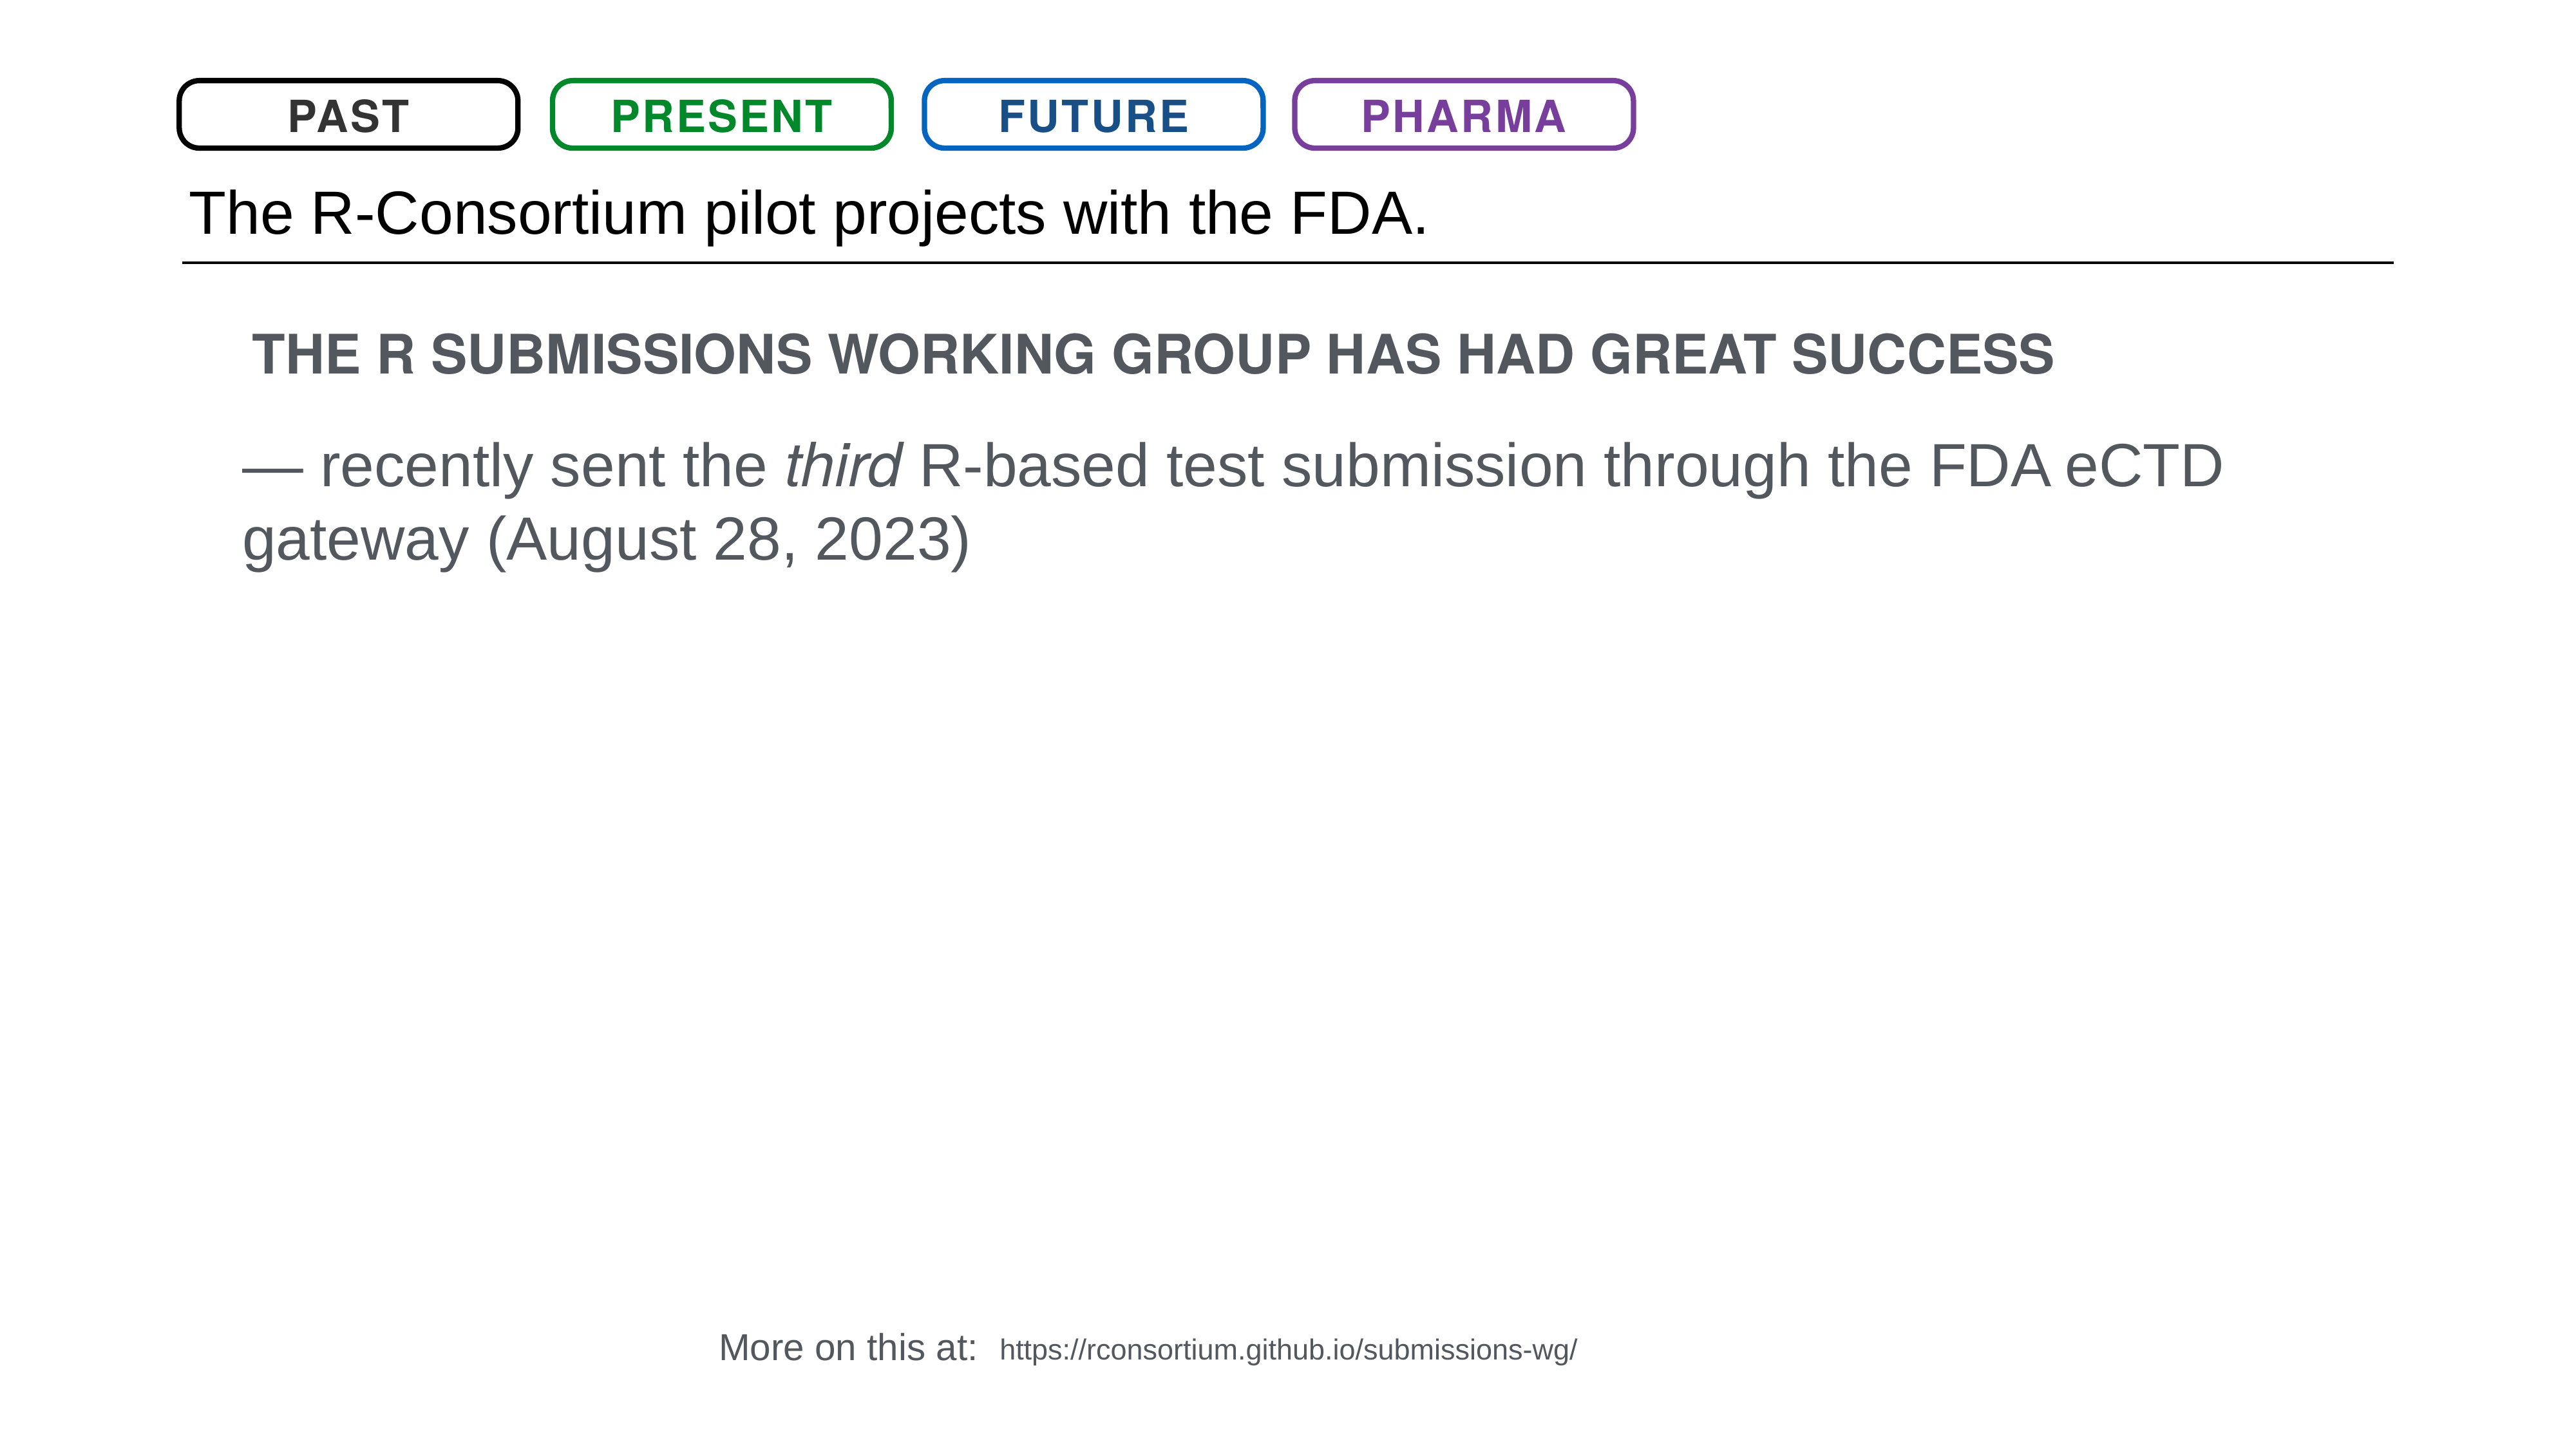

PAST

PRESENT

FUTURE

PHARMA
The R-Consortium pilot projects with the FDA.

THE R SUBMISSIONS WORKING GROUP HAS HAD GREAT SUCCESS
— recently sent the third R-based test submission through the FDA eCTD gateway (August 28, 2023)

Heterogeneous columns
More on this at:
https://rconsortium.github.io/submissions-wg/